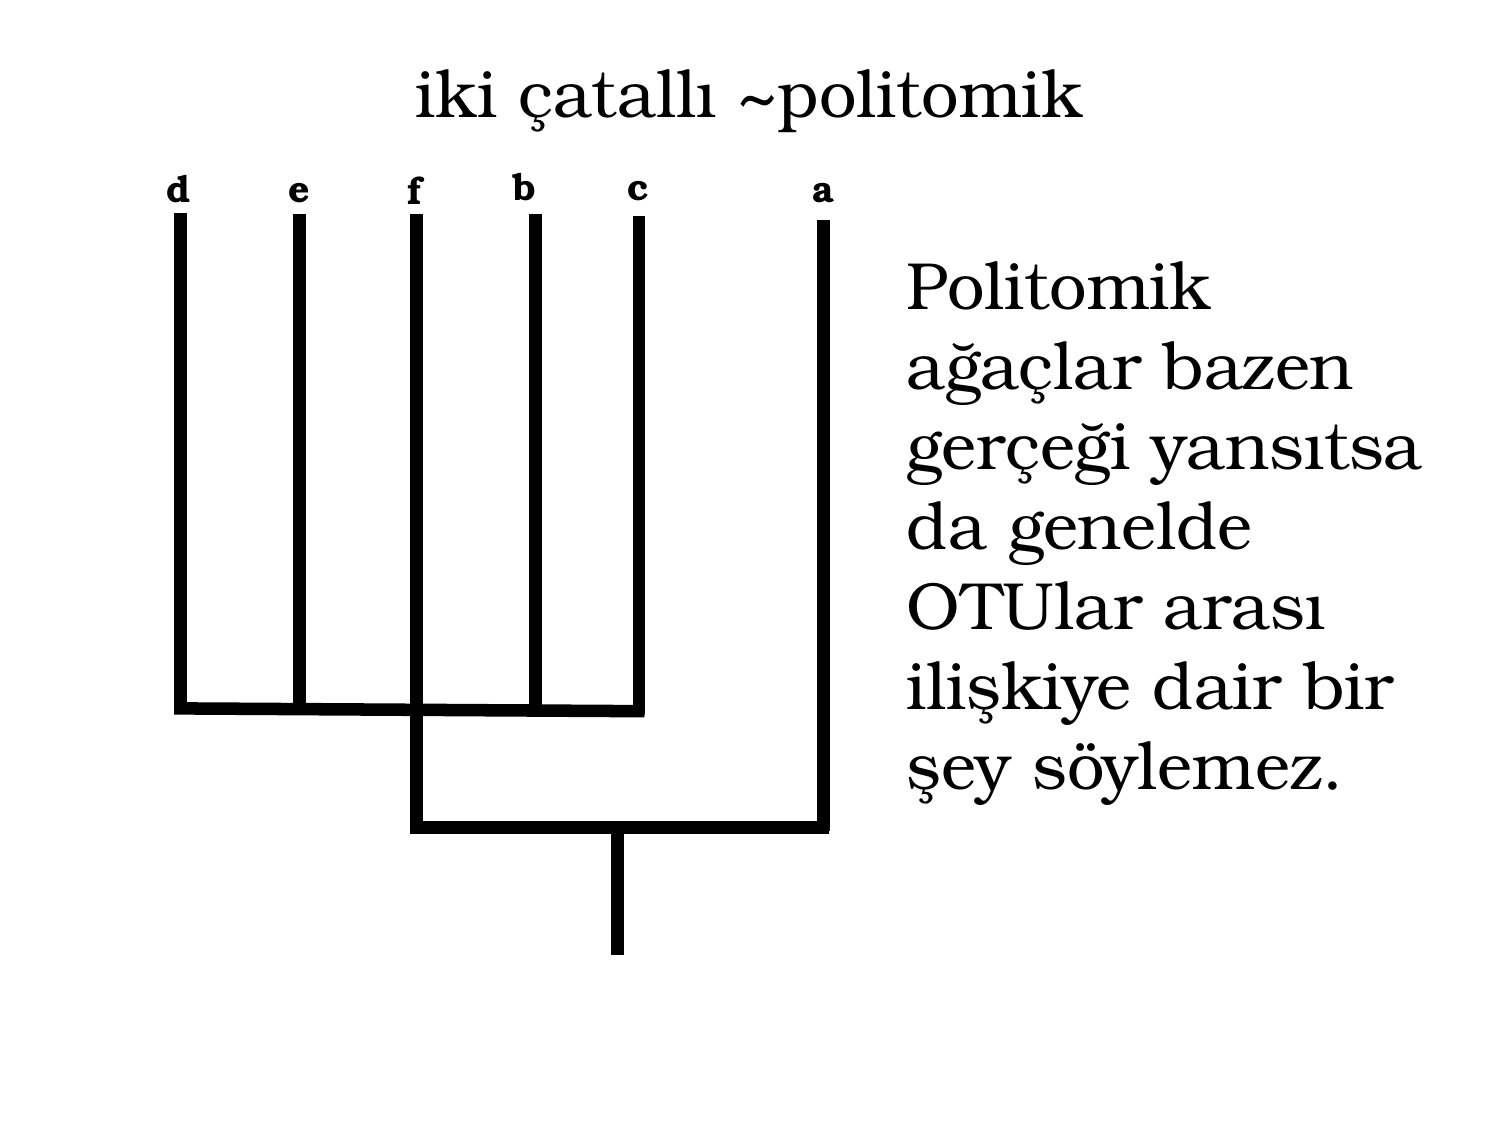

iki çatallı ~politomik
b
c
a
e
d
f
Politomik ağaçlar bazen gerçeği yansıtsa da genelde OTUlar arası ilişkiye dair bir şey söylemez.